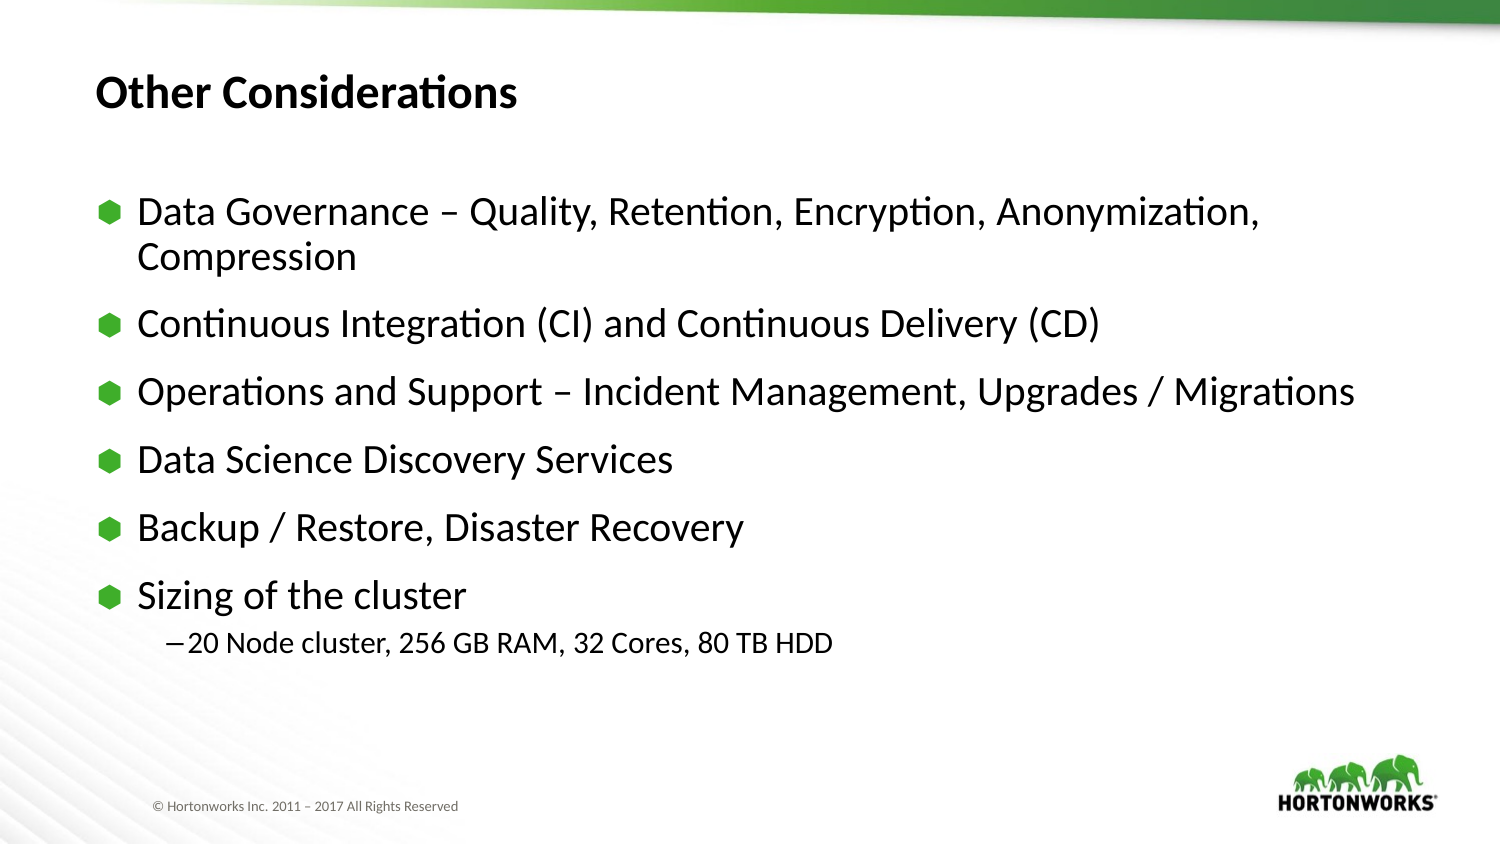

# Other Considerations
Data Governance – Quality, Retention, Encryption, Anonymization, Compression
Continuous Integration (CI) and Continuous Delivery (CD)
Operations and Support – Incident Management, Upgrades / Migrations
Data Science Discovery Services
Backup / Restore, Disaster Recovery
Sizing of the cluster
20 Node cluster, 256 GB RAM, 32 Cores, 80 TB HDD